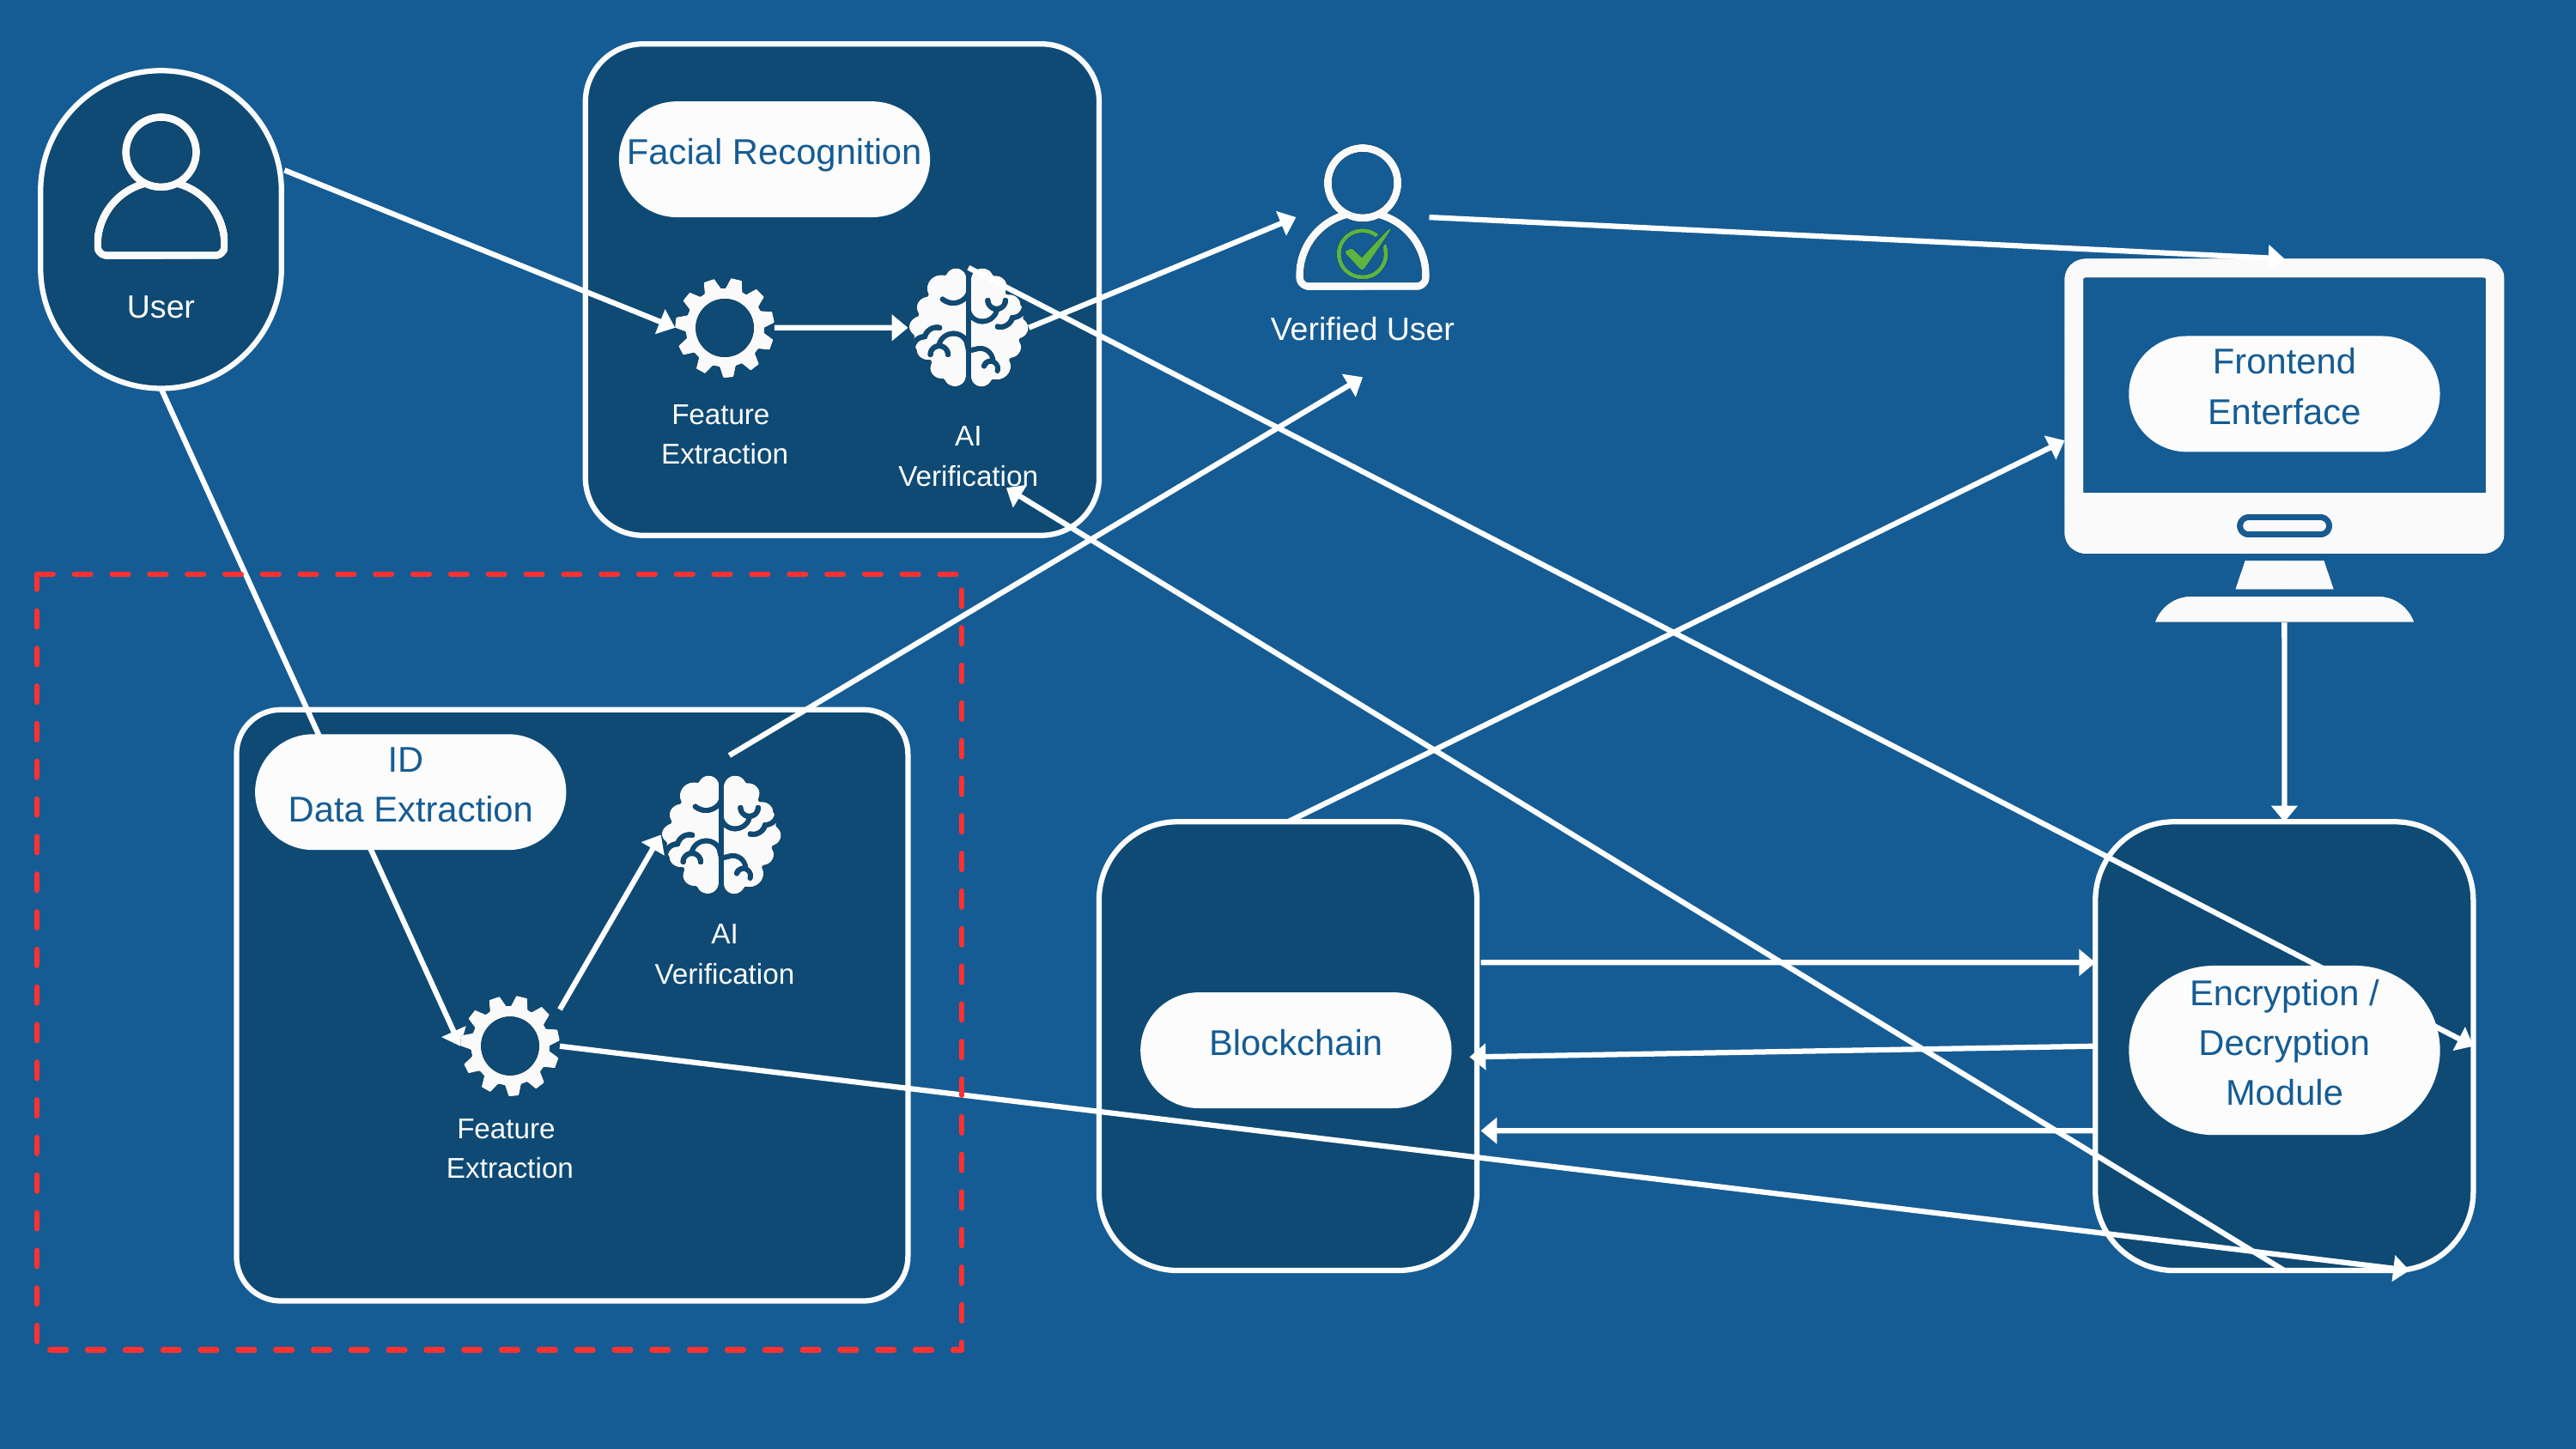

Facial Recognition

User
Verified User

Frontend
Enterface

Feature
Extraction
AI
Verification

ID
Data Extraction

AI
Verification

Encryption / Decryption Module

Blockchain

Feature
Extraction